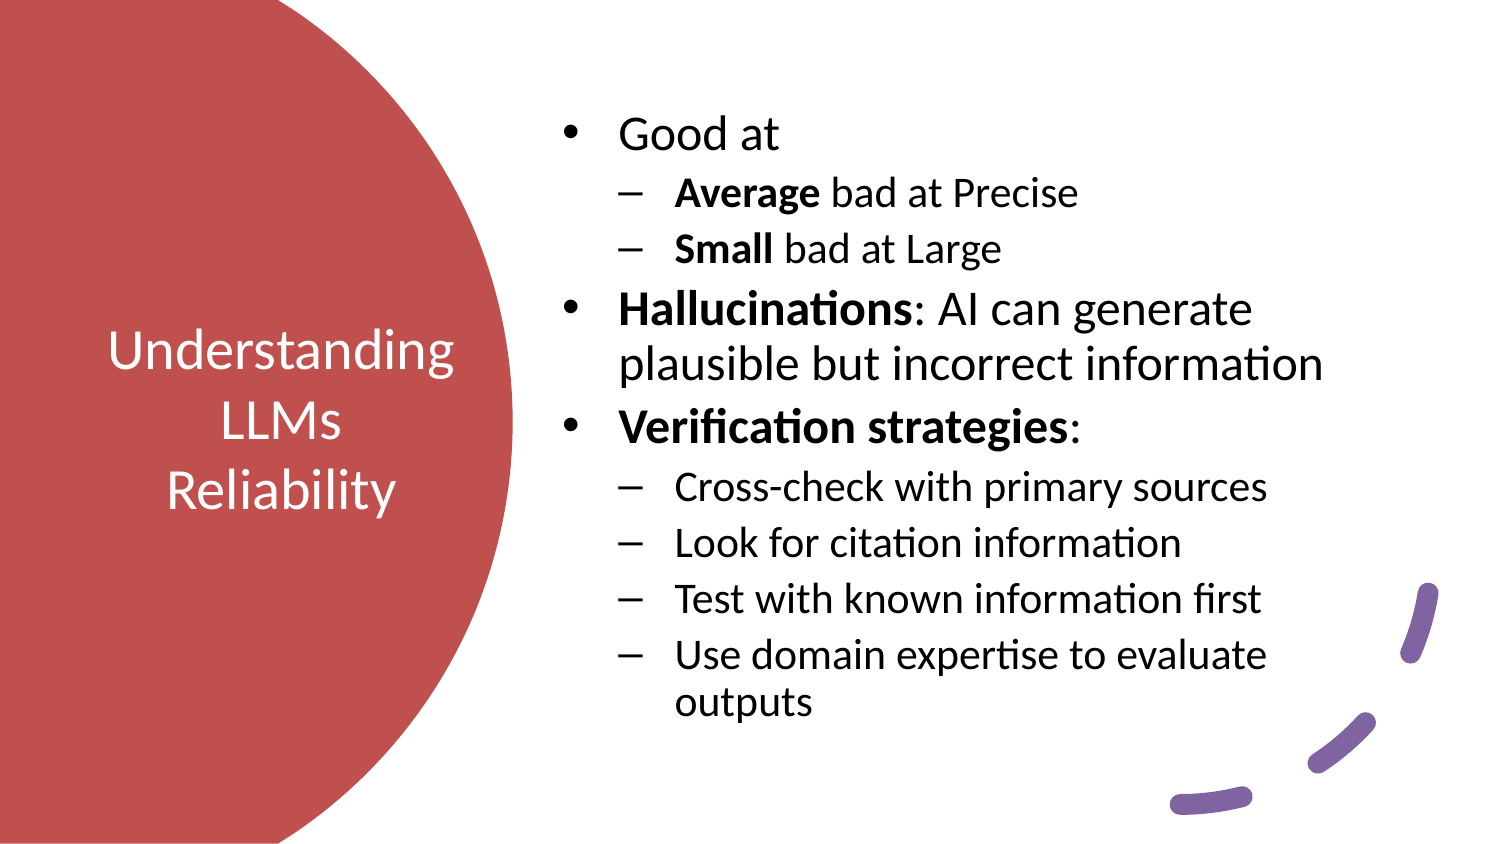

Good at
Average bad at Precise
Small bad at Large
Hallucinations: AI can generate plausible but incorrect information
Verification strategies:
Cross-check with primary sources
Look for citation information
Test with known information first
Use domain expertise to evaluate outputs
# Understanding LLMs Reliability